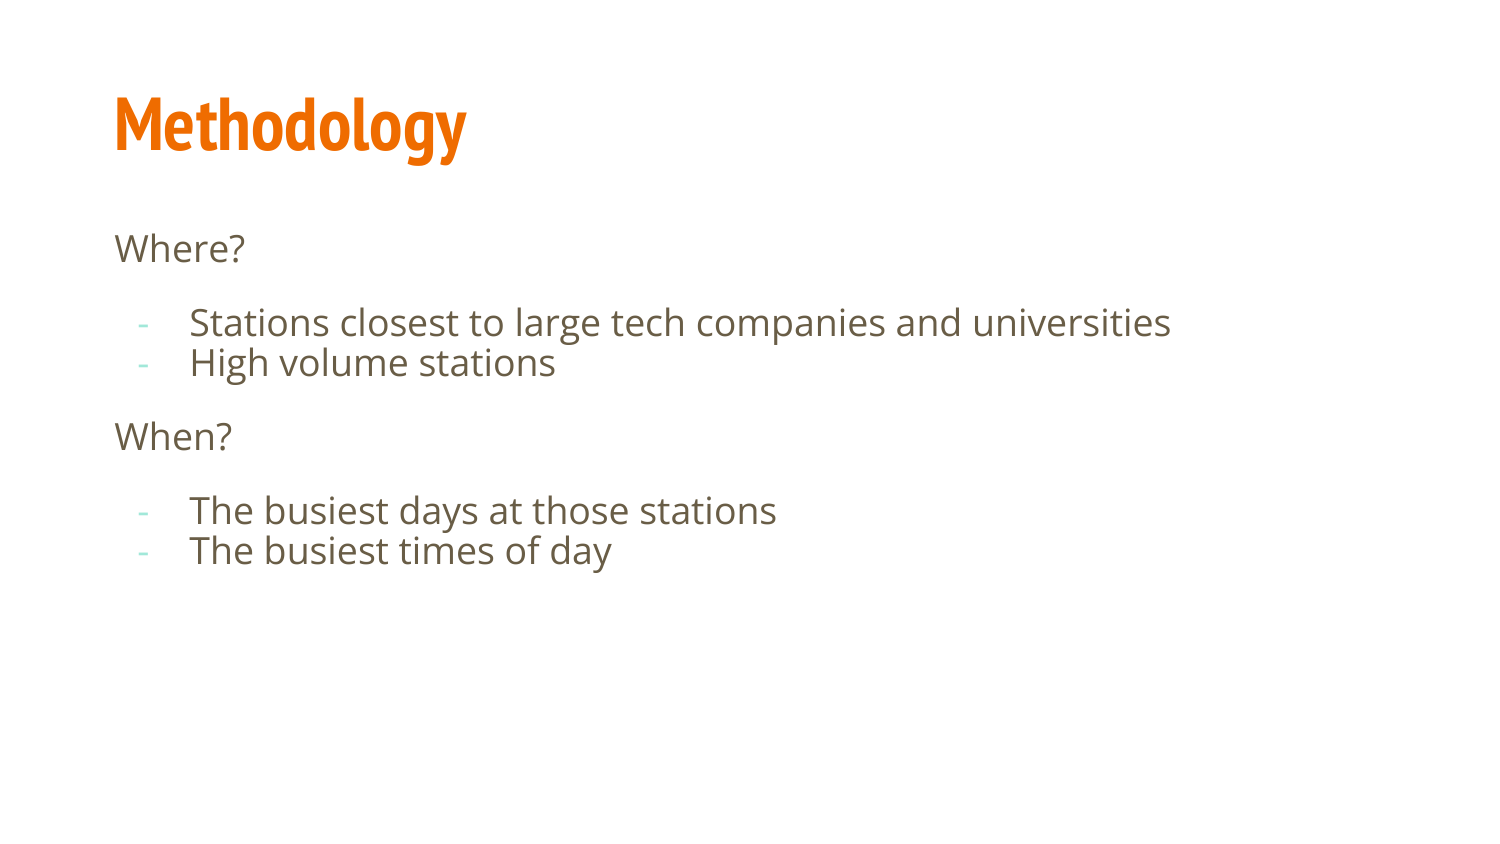

# Methodology
Where?
Stations closest to large tech companies and universities
High volume stations
When?
The busiest days at those stations
The busiest times of day